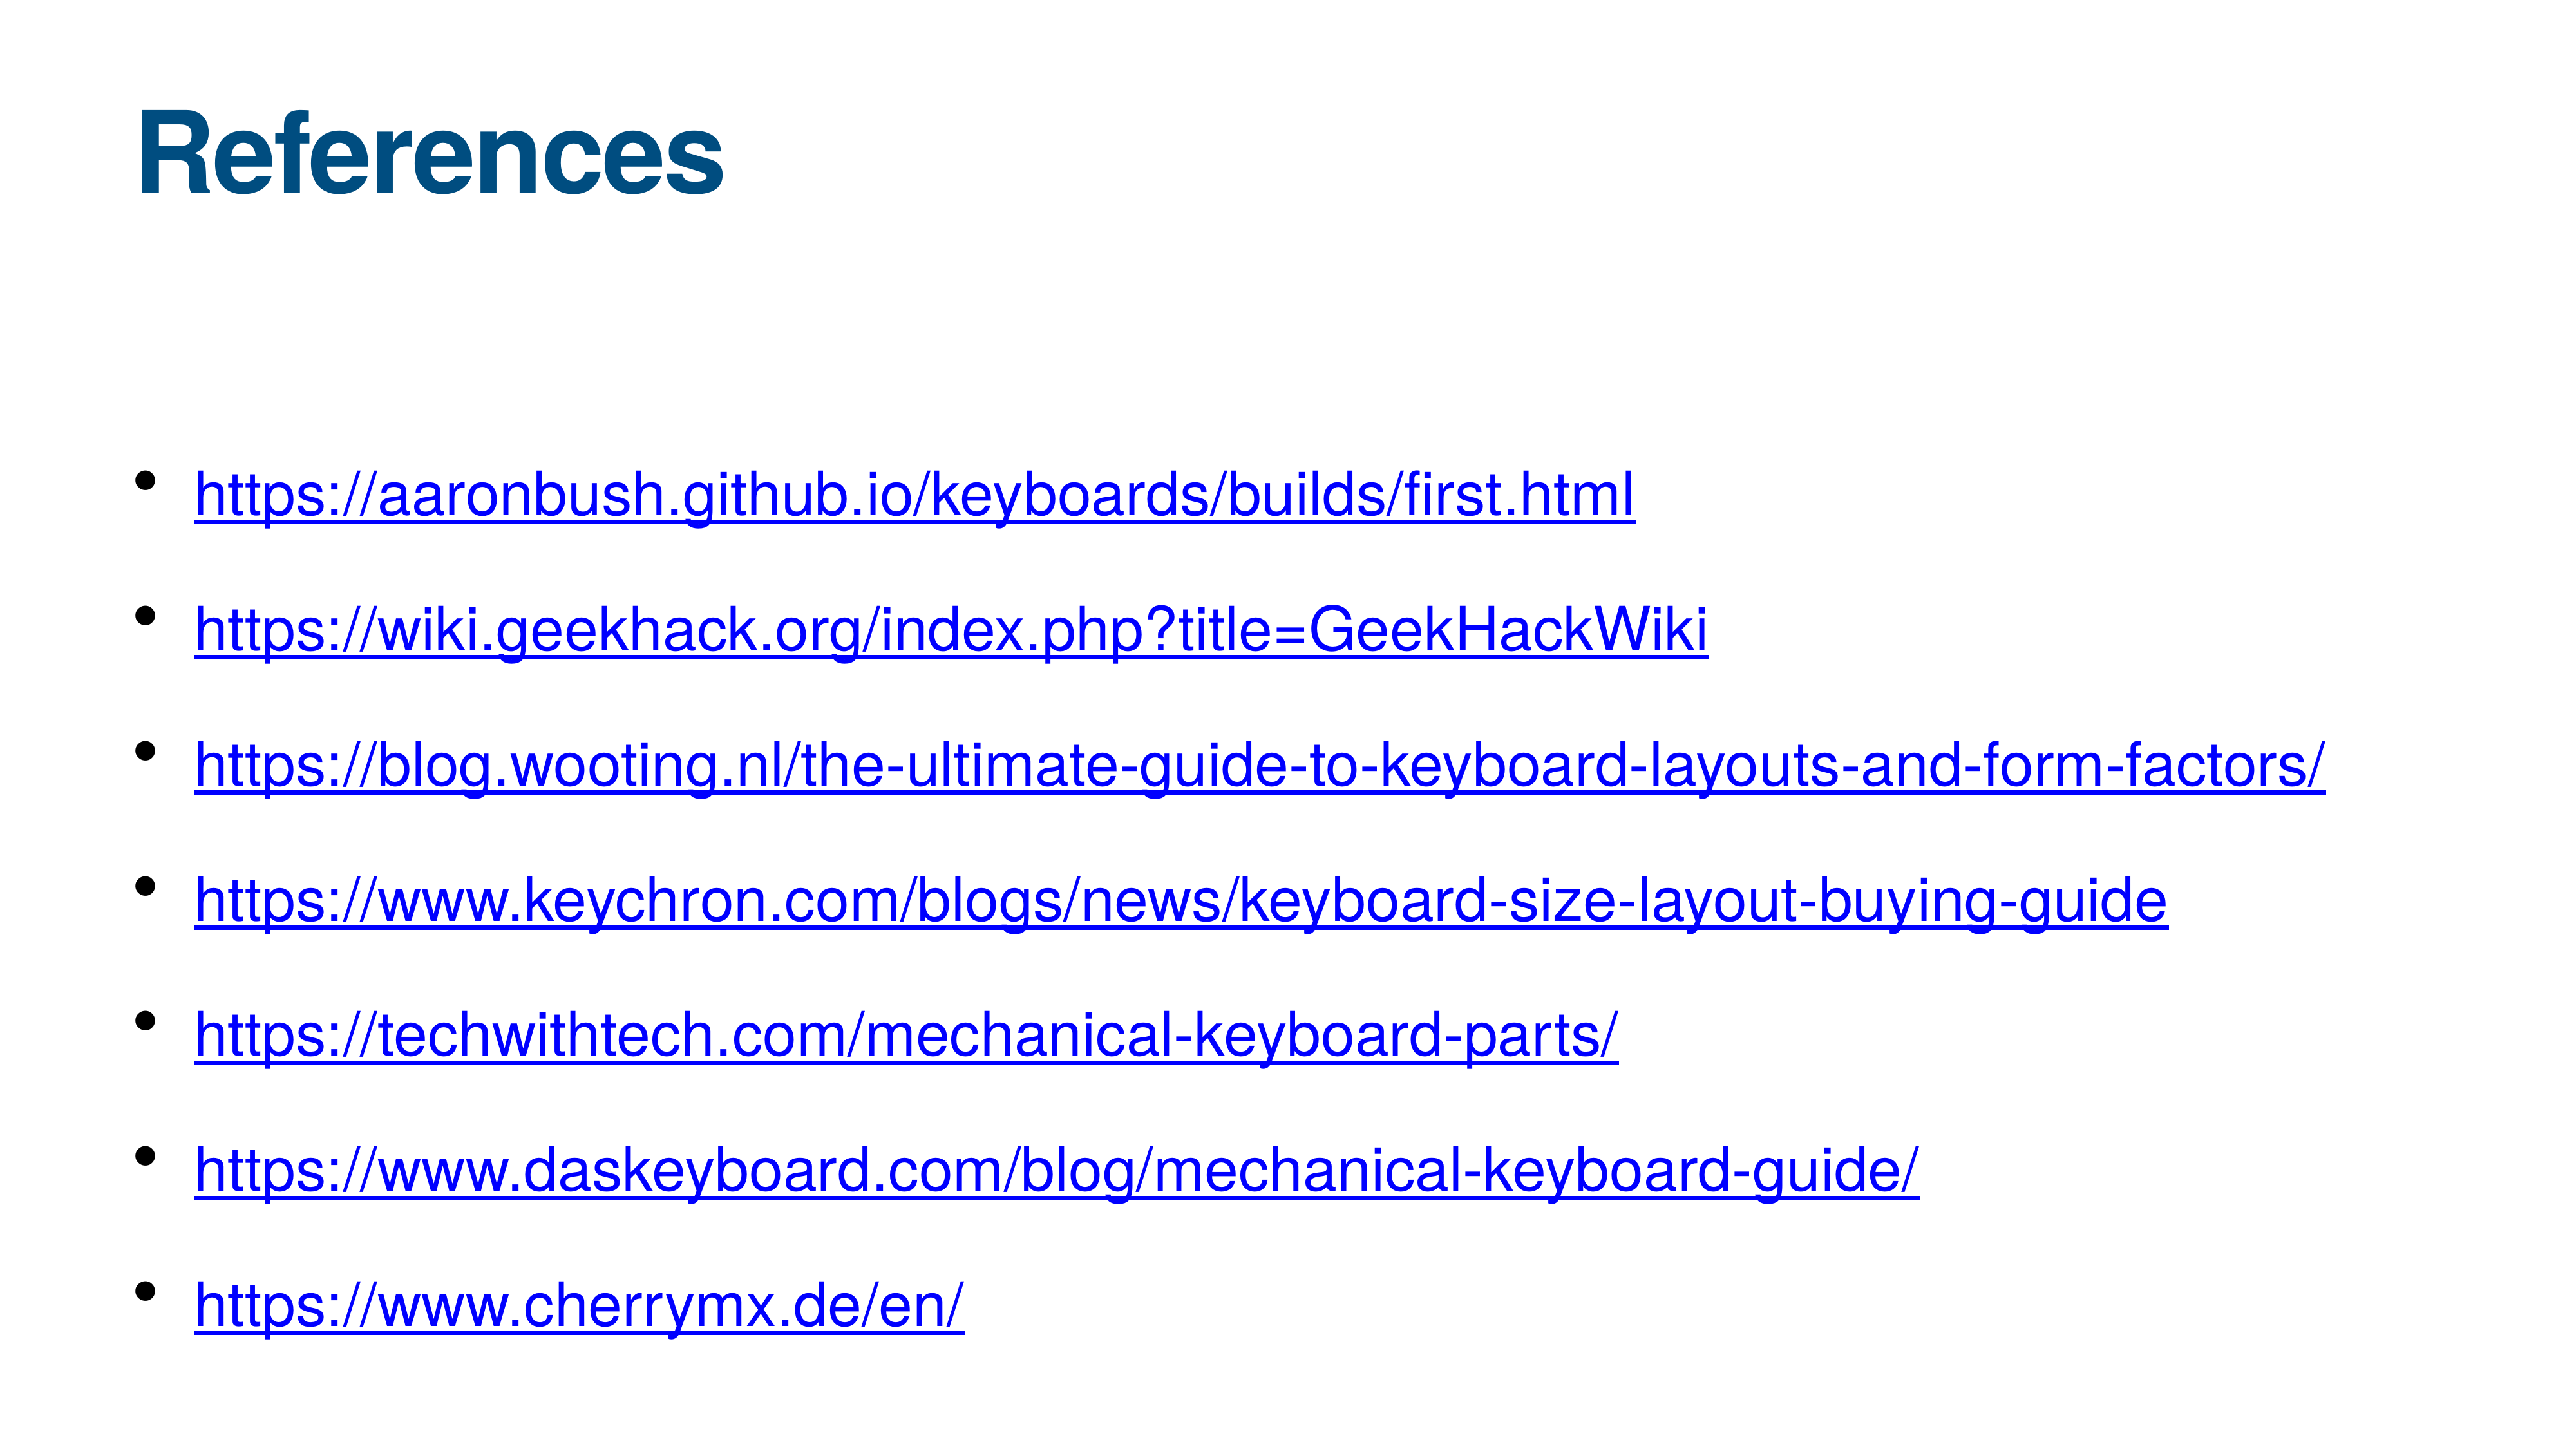

# References
https://aaronbush.github.io/keyboards/builds/first.html
https://wiki.geekhack.org/index.php?title=GeekHackWiki
https://blog.wooting.nl/the-ultimate-guide-to-keyboard-layouts-and-form-factors/
https://www.keychron.com/blogs/news/keyboard-size-layout-buying-guide
https://techwithtech.com/mechanical-keyboard-parts/
https://www.daskeyboard.com/blog/mechanical-keyboard-guide/
https://www.cherrymx.de/en/